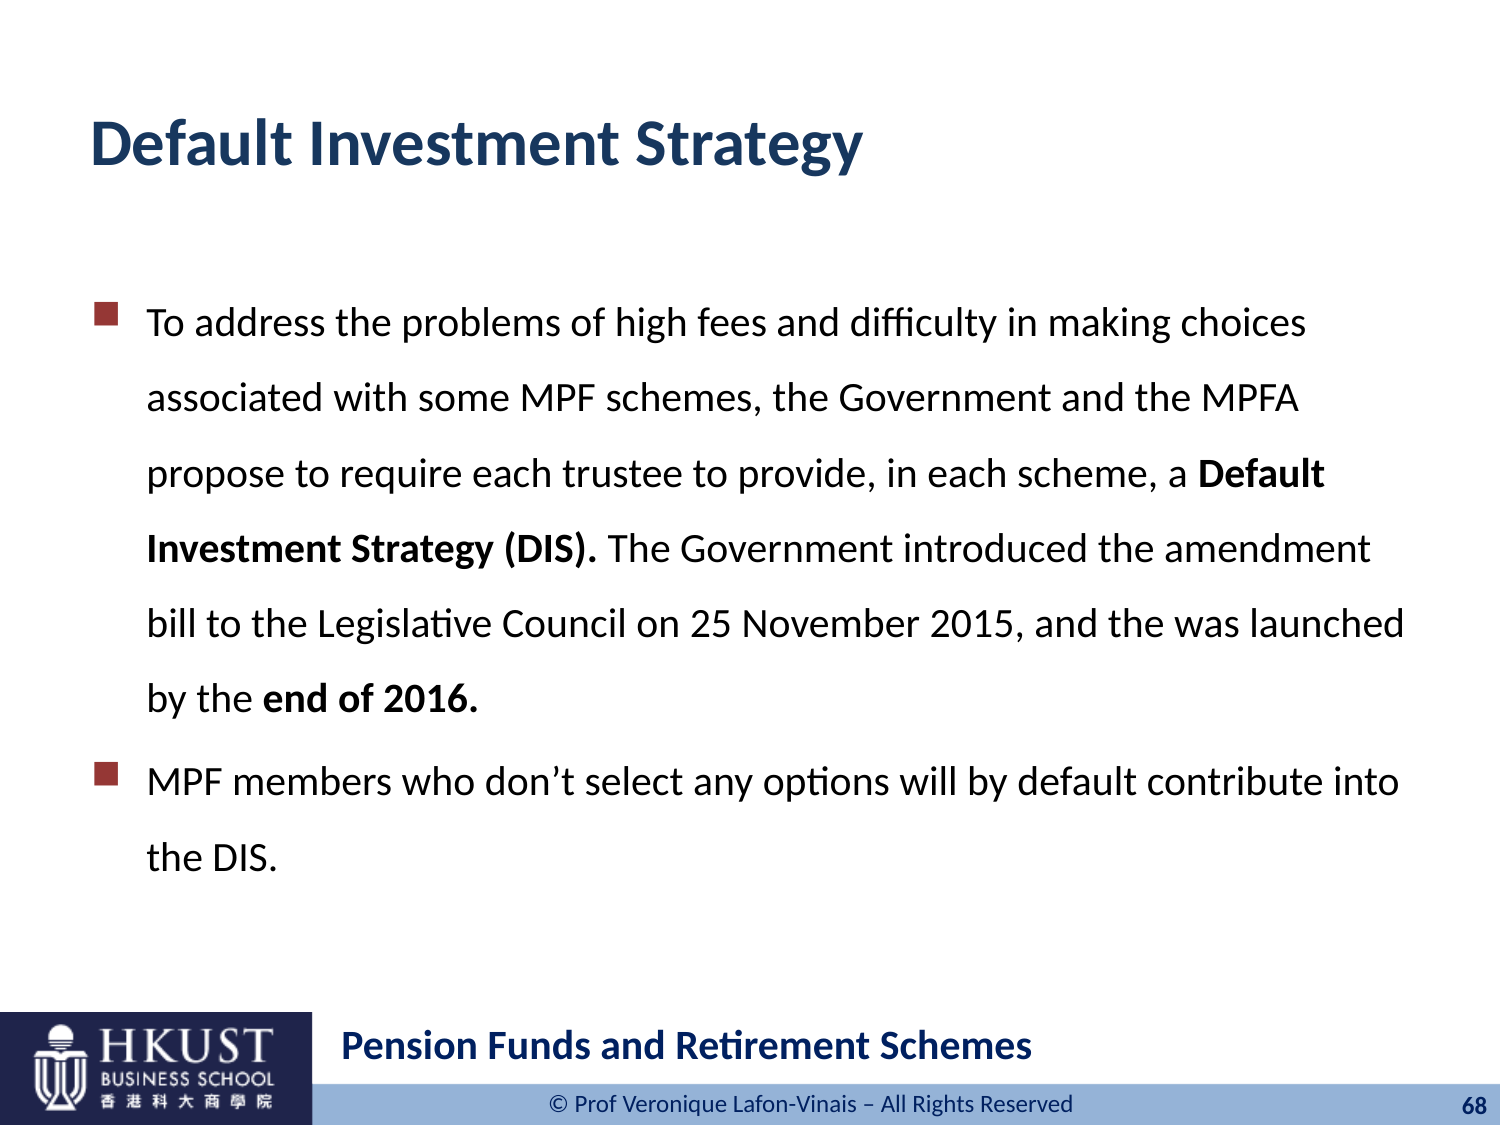

# Default Investment Strategy
To address the problems of high fees and difficulty in making choices associated with some MPF schemes, the Government and the MPFA propose to require each trustee to provide, in each scheme, a Default Investment Strategy (DIS). The Government introduced the amendment bill to the Legislative Council on 25 November 2015, and the was launched by the end of 2016.
MPF members who don’t select any options will by default contribute into the DIS.
Pension Funds and Retirement Schemes
68